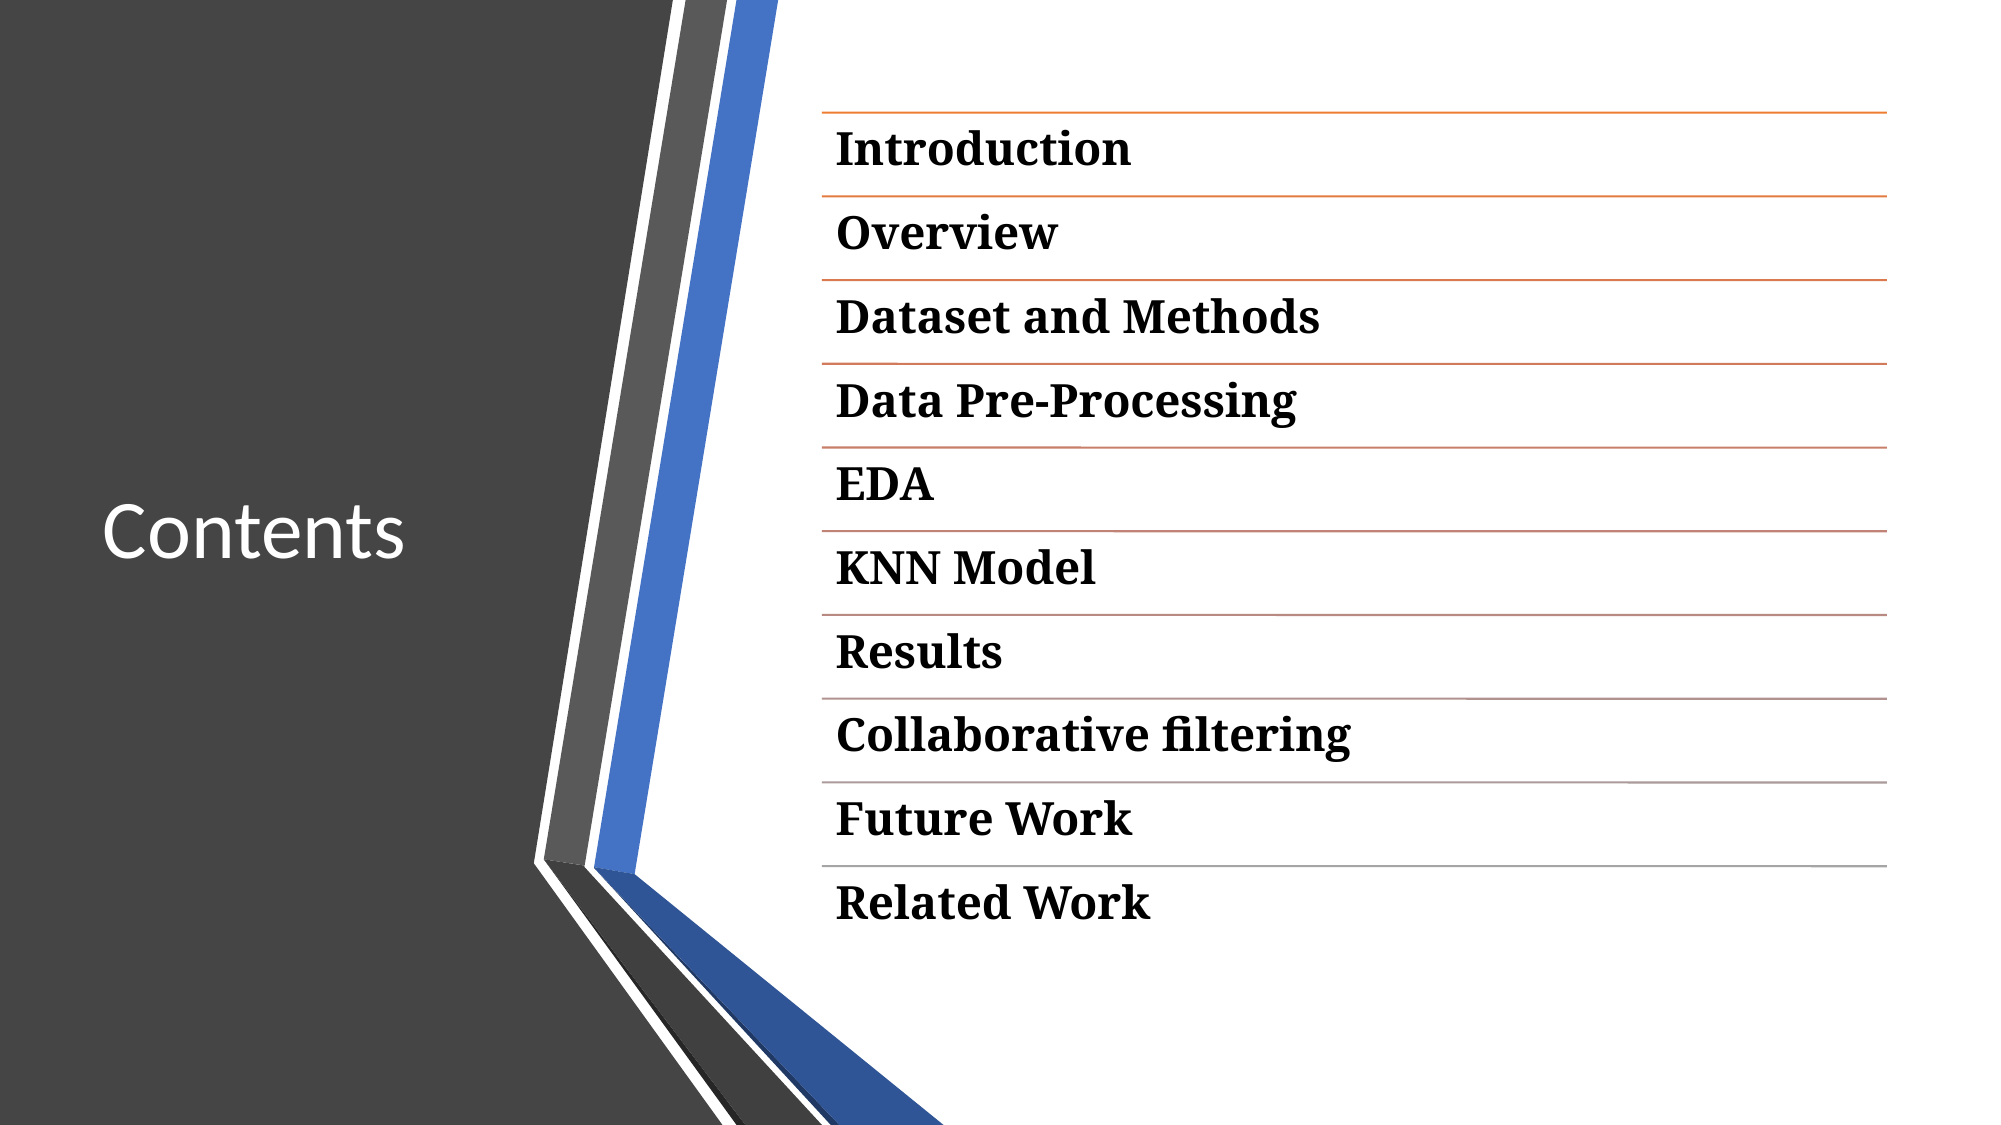

# Contents
Introduction
Overview
Dataset and Methods
Data Pre-Processing
EDA
KNN Model
Results
Collaborative filtering
Future Work
Related Work